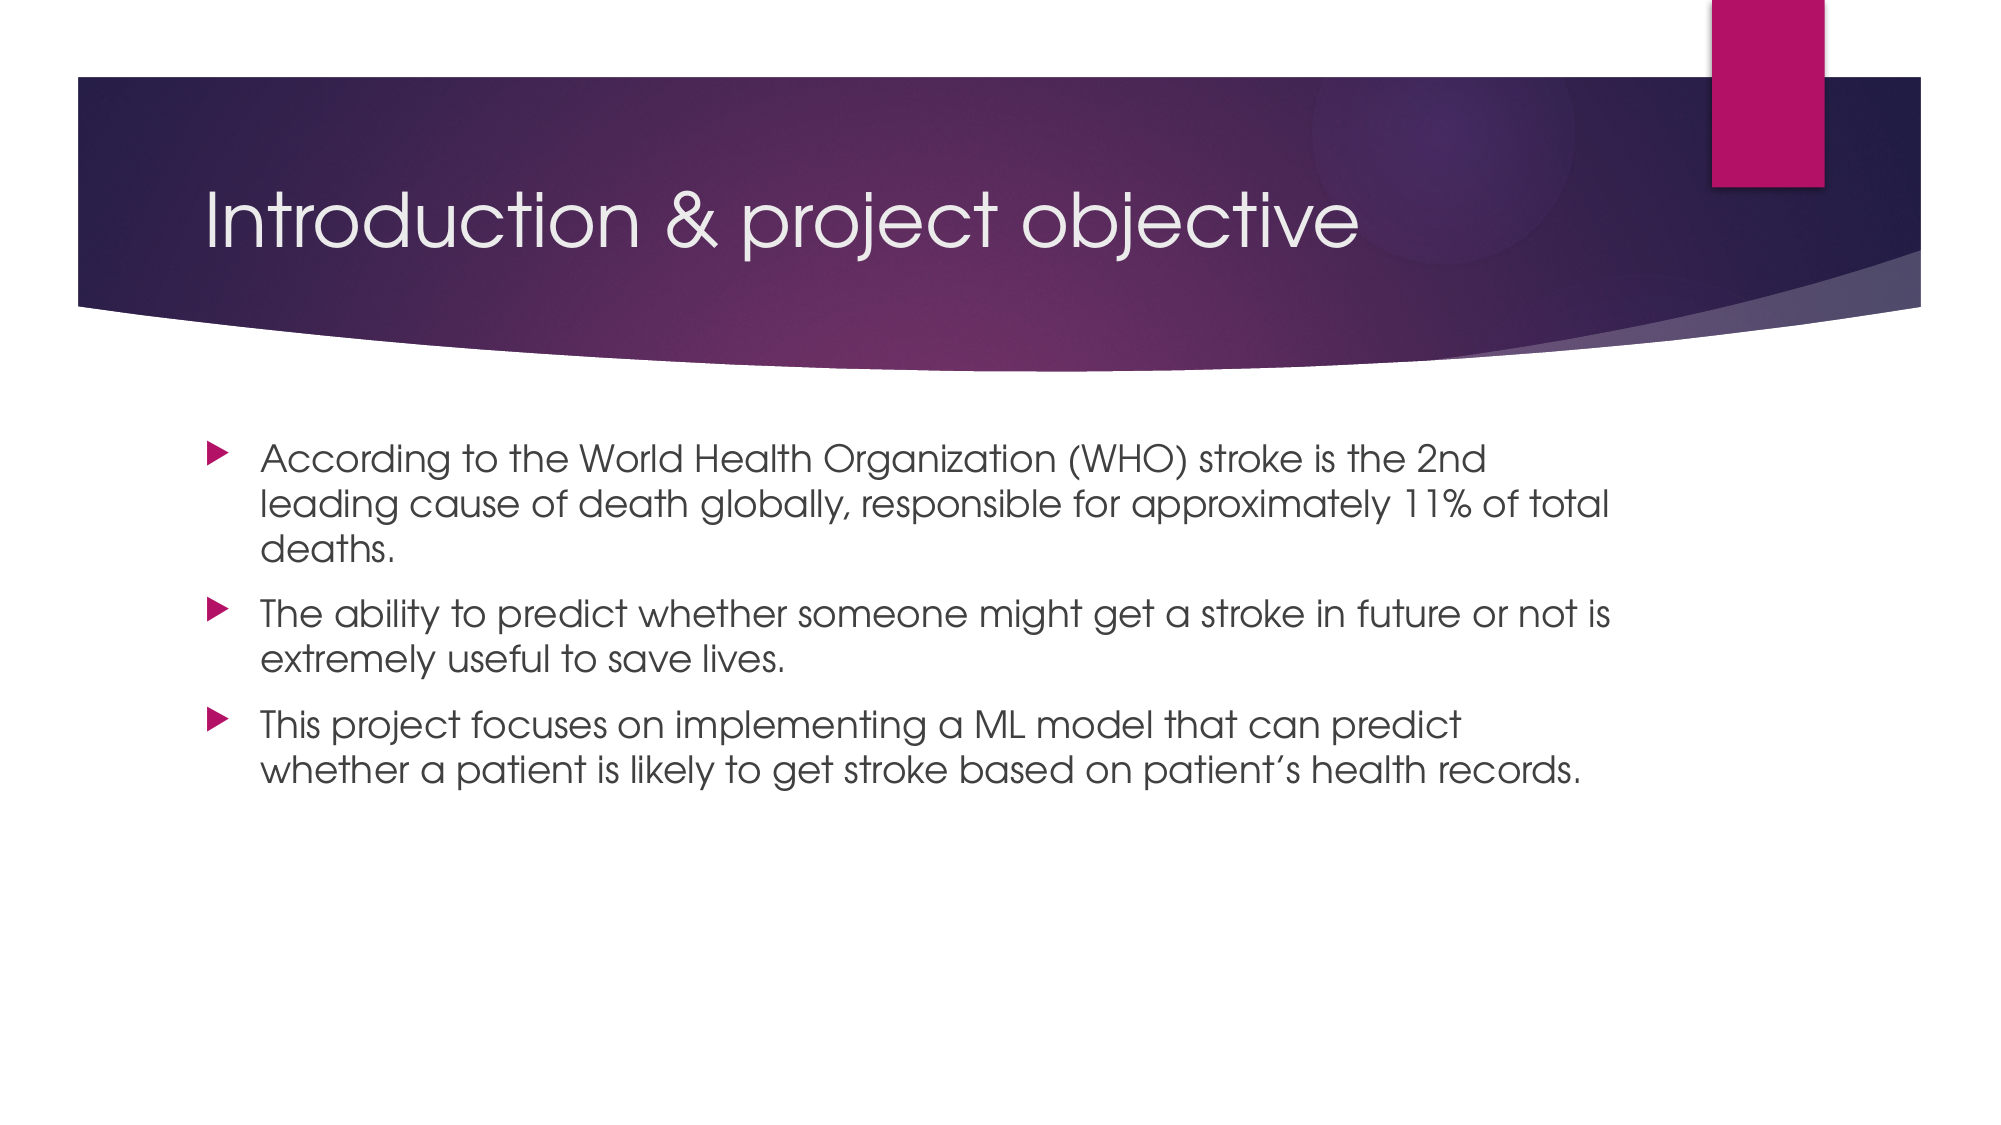

# Introduction & project objective
According to the World Health Organization (WHO) stroke is the 2nd leading cause of death globally, responsible for approximately 11% of total deaths.
The ability to predict whether someone might get a stroke in future or not is extremely useful to save lives.
This project focuses on implementing a ML model that can predict whether a patient is likely to get stroke based on patient’s health records.